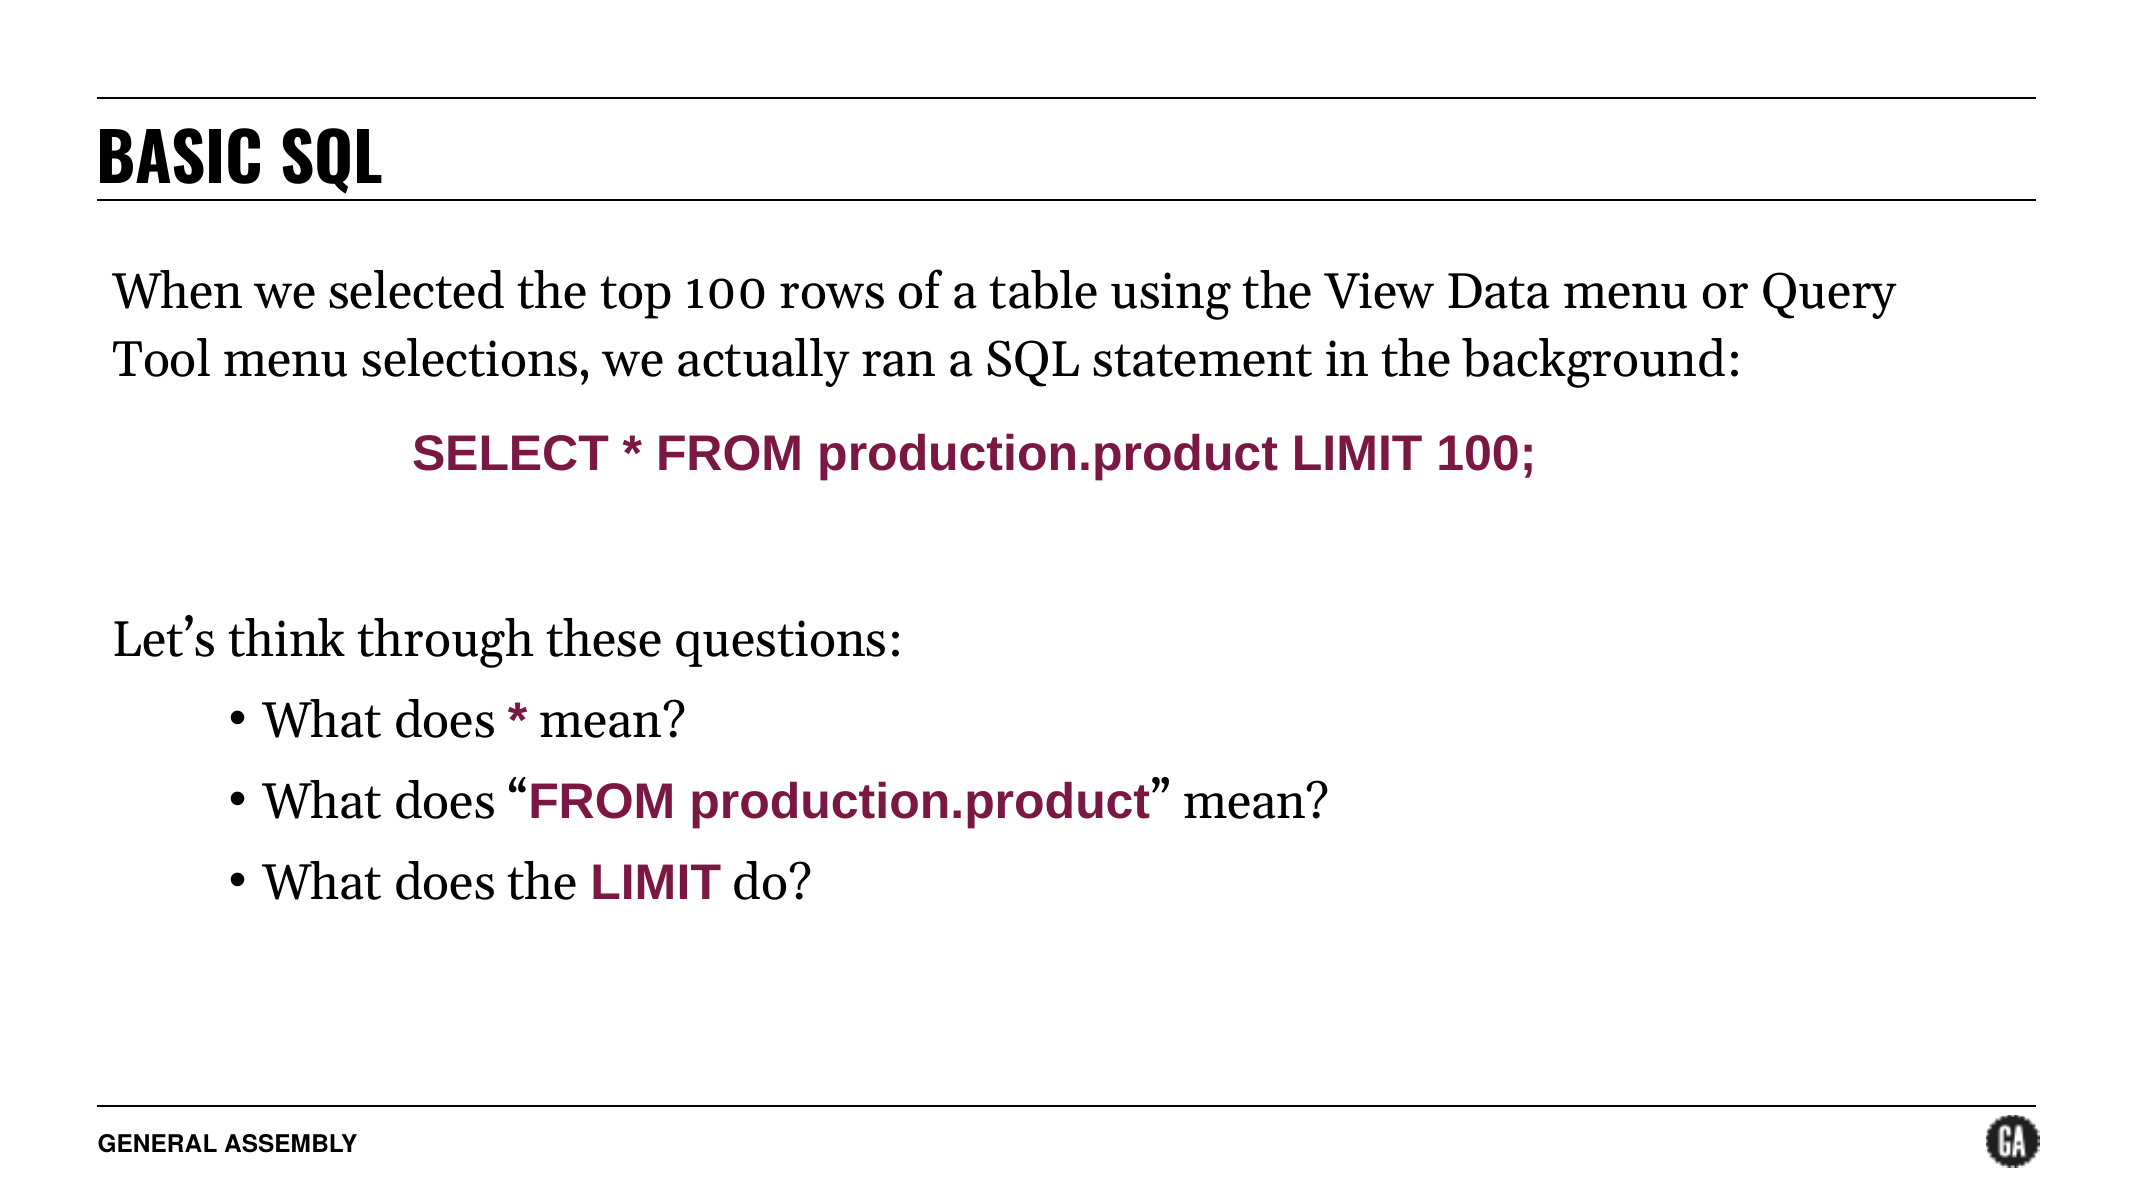

# BASIC SQL
When we selected the top 100 rows of a table using the View Data menu or Query Tool menu selections, we actually ran a SQL statement in the background:
		SELECT * FROM production.product LIMIT 100;
Let’s think through these questions:
What does * mean?
What does “FROM production.product” mean?
What does the LIMIT do?